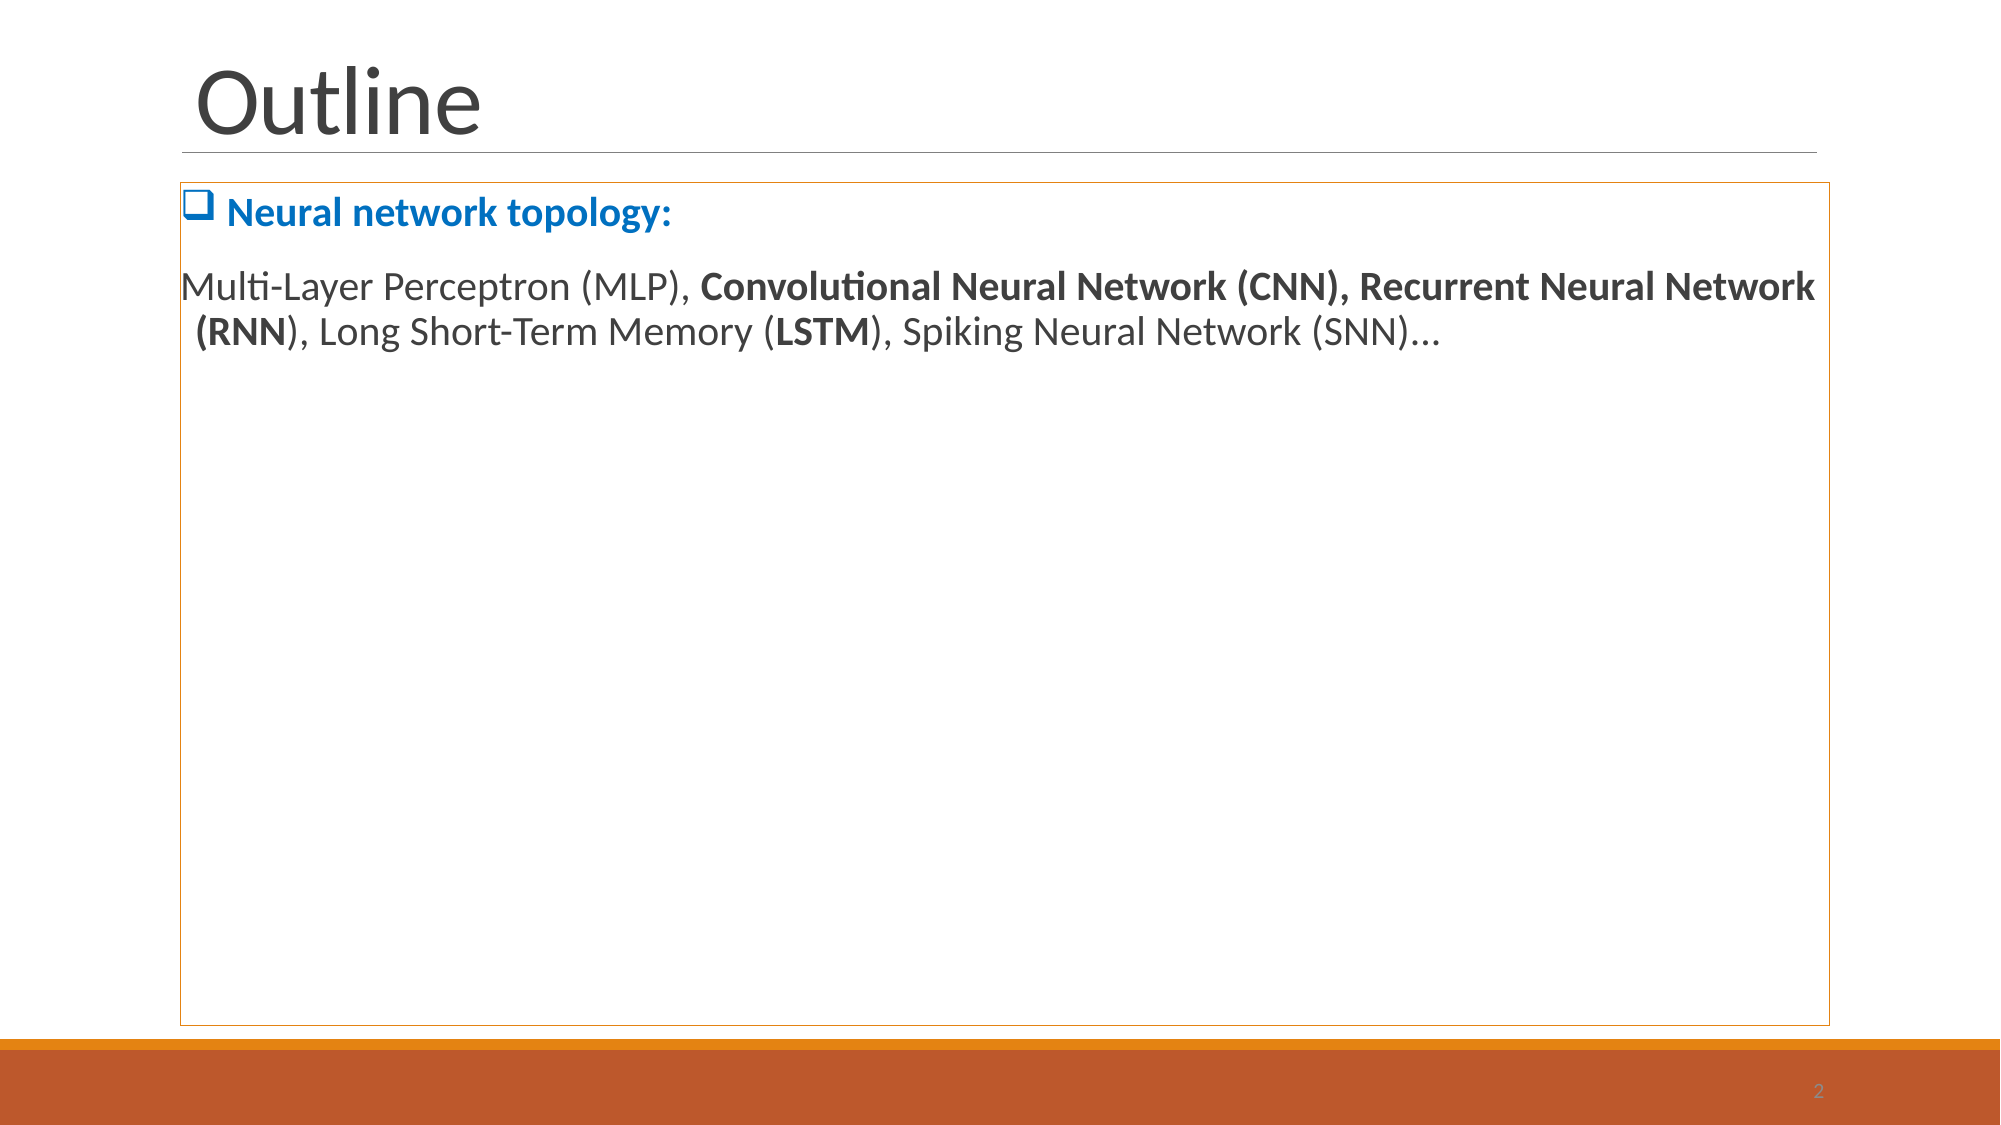

# Outline
 Neural network topology:
Multi-Layer Perceptron (MLP), Convolutional Neural Network (CNN), Recurrent Neural Network (RNN), Long Short-Term Memory (LSTM), Spiking Neural Network (SNN)...

2